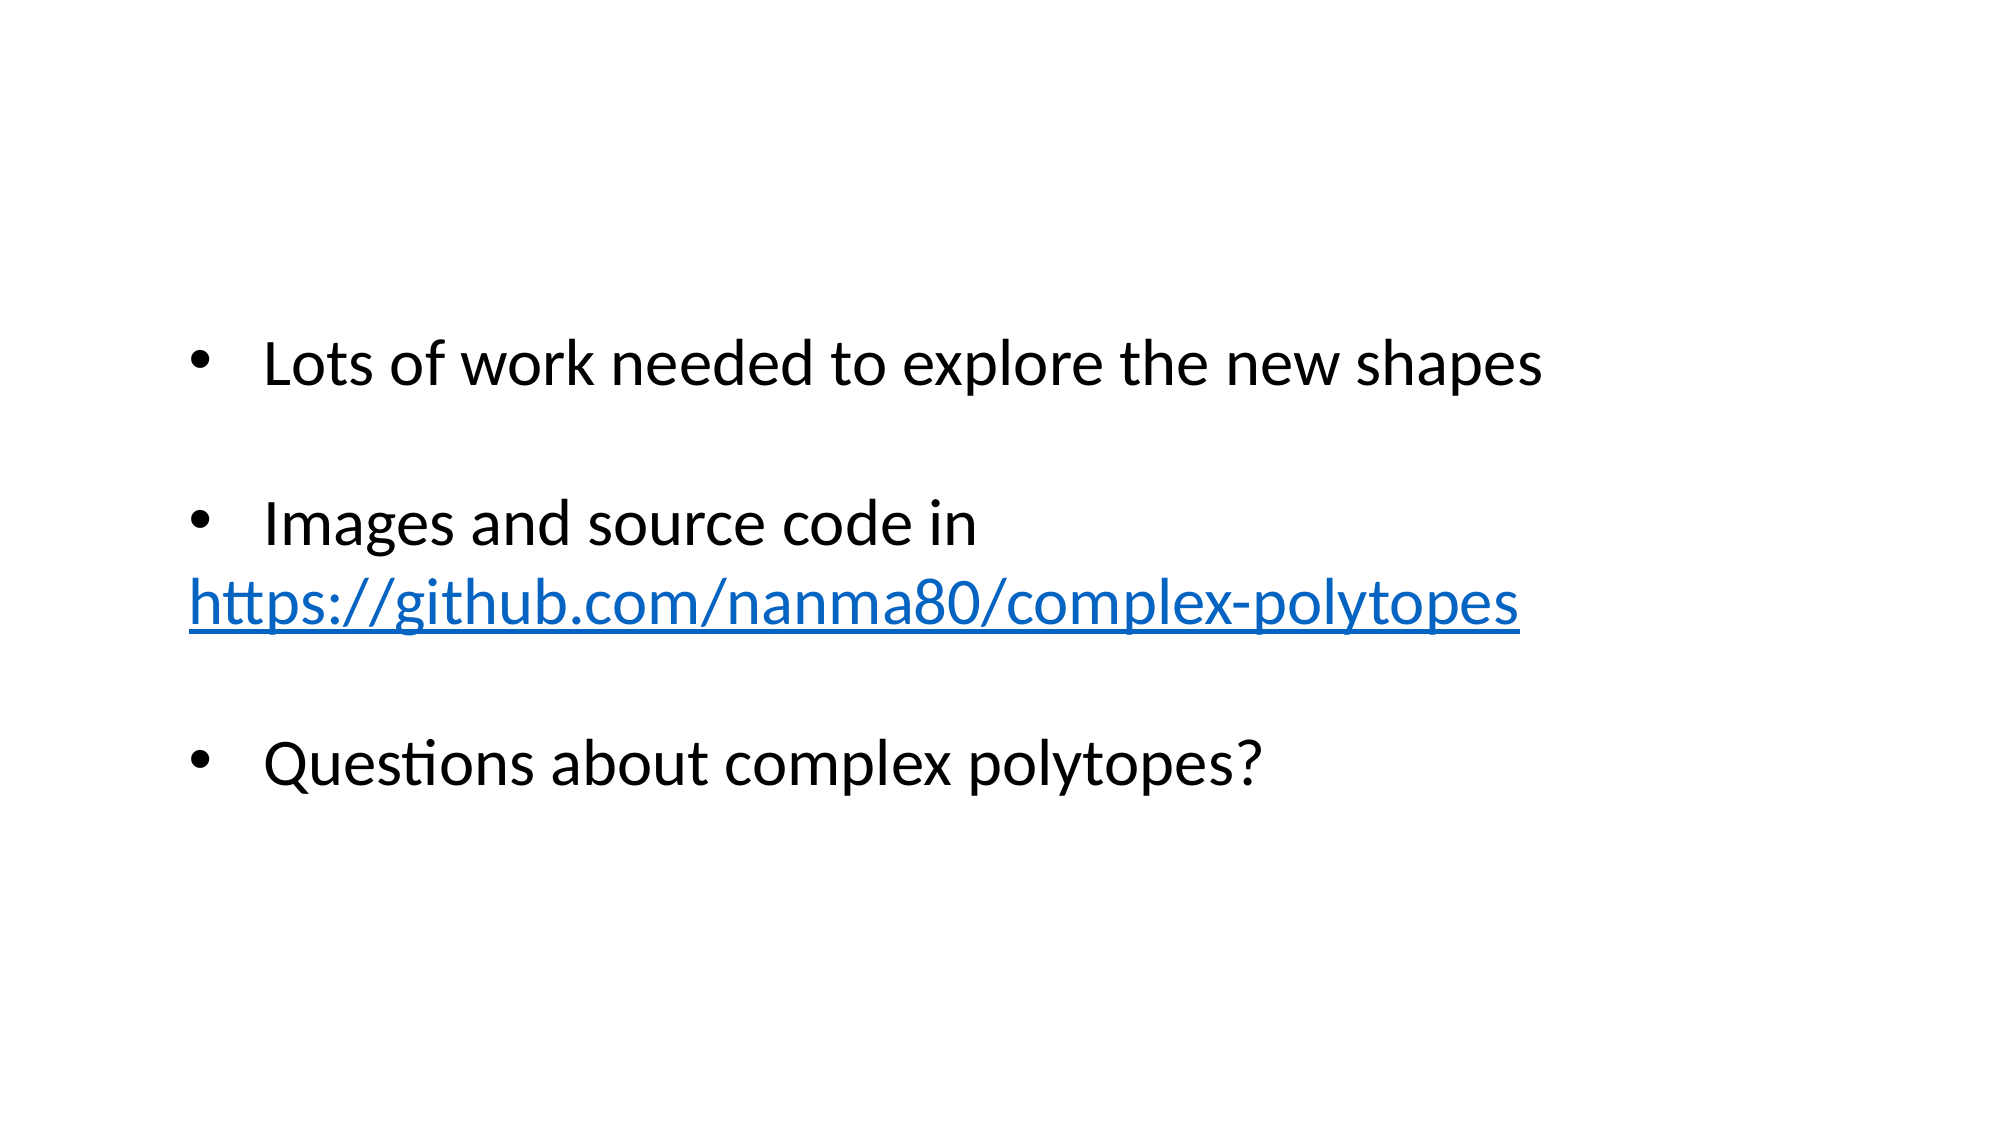

Lots of work needed to explore the new shapes

Images and source code in
https://github.com/nanma80/complex-polytopes

Questions about complex polytopes?